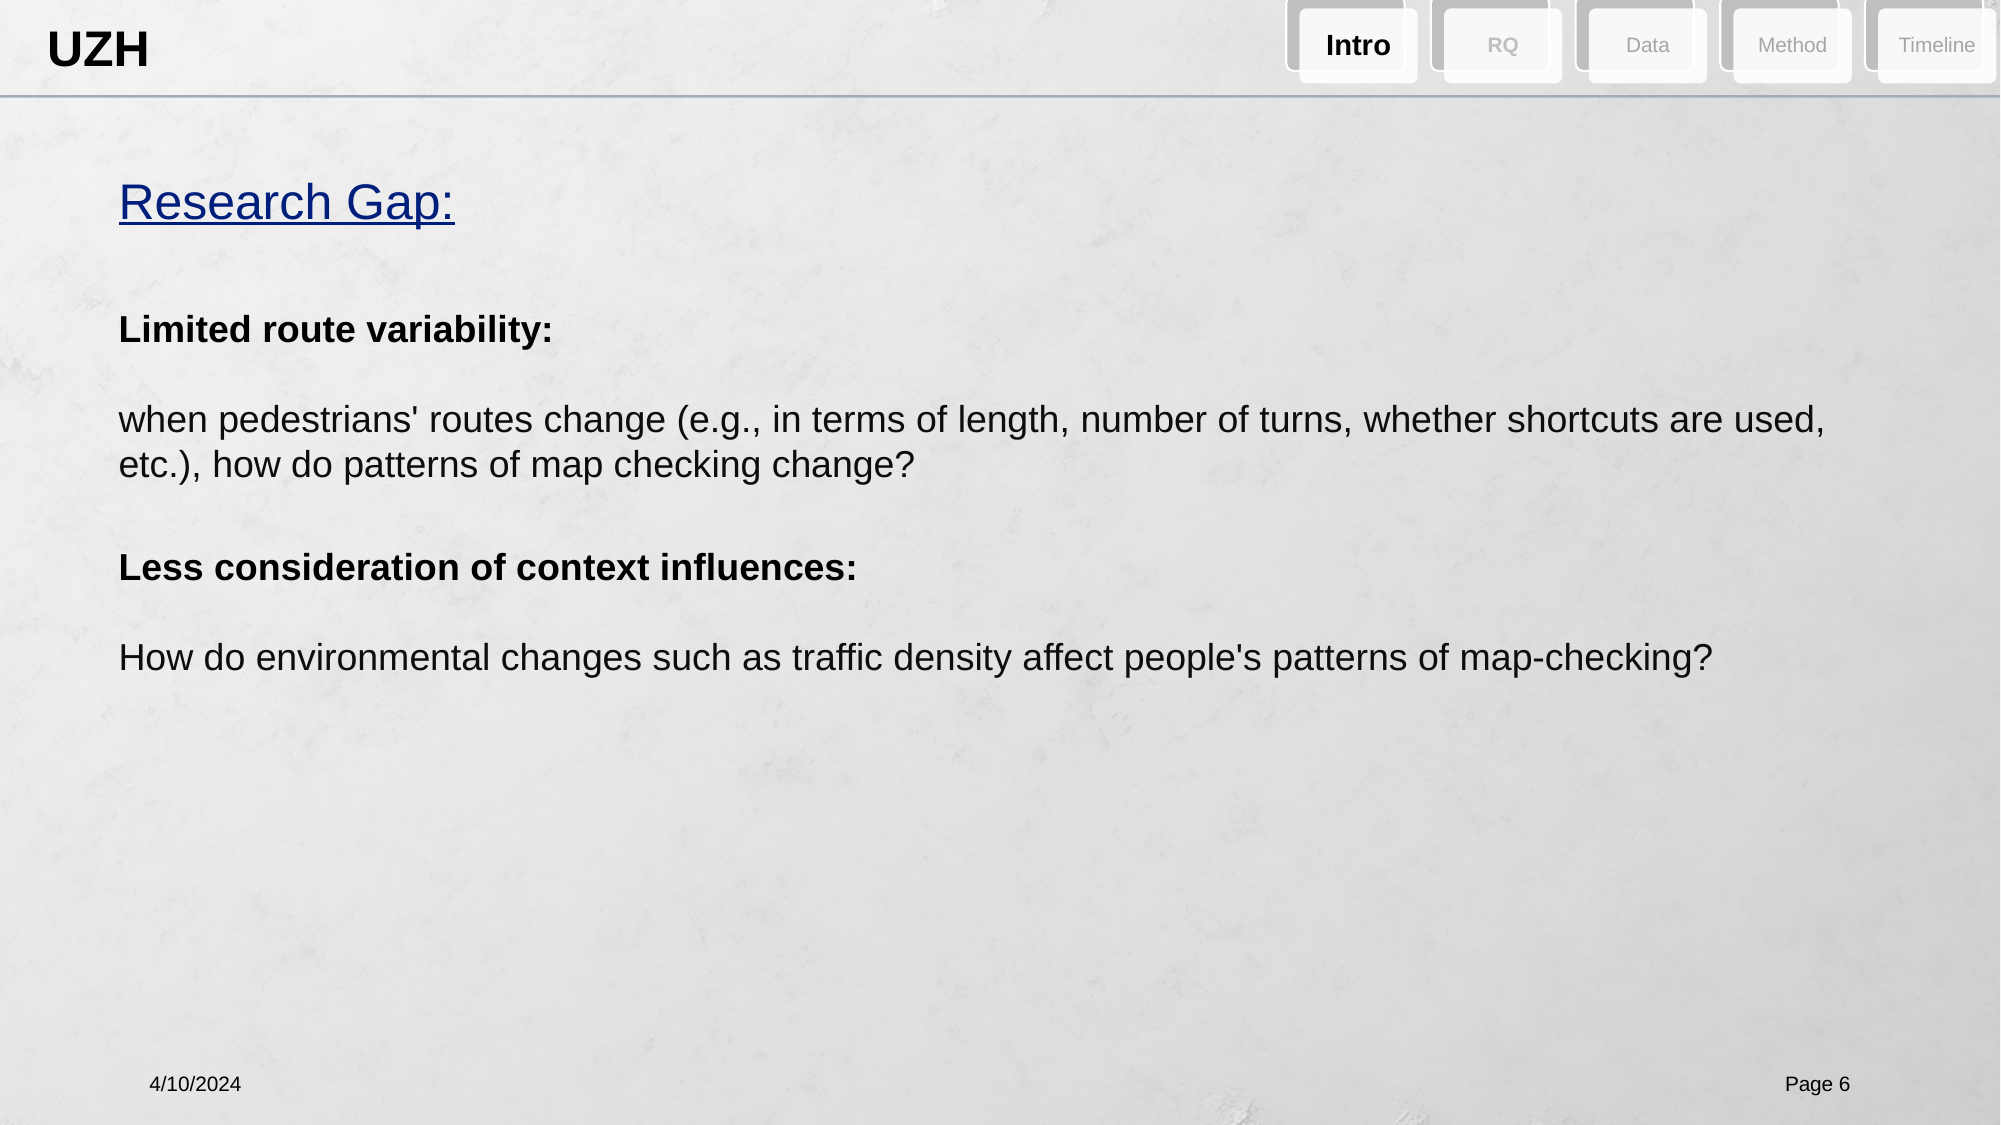

Intro
RQ
Data
Method
Timeline
Research Gap:
Limited route variability:

when pedestrians' routes change (e.g., in terms of length, number of turns, whether shortcuts are used, etc.), how do patterns of map checking change?
Less consideration of context influences:

How do environmental changes such as traffic density affect people's patterns of map-checking?
4/10/2024
Page 6